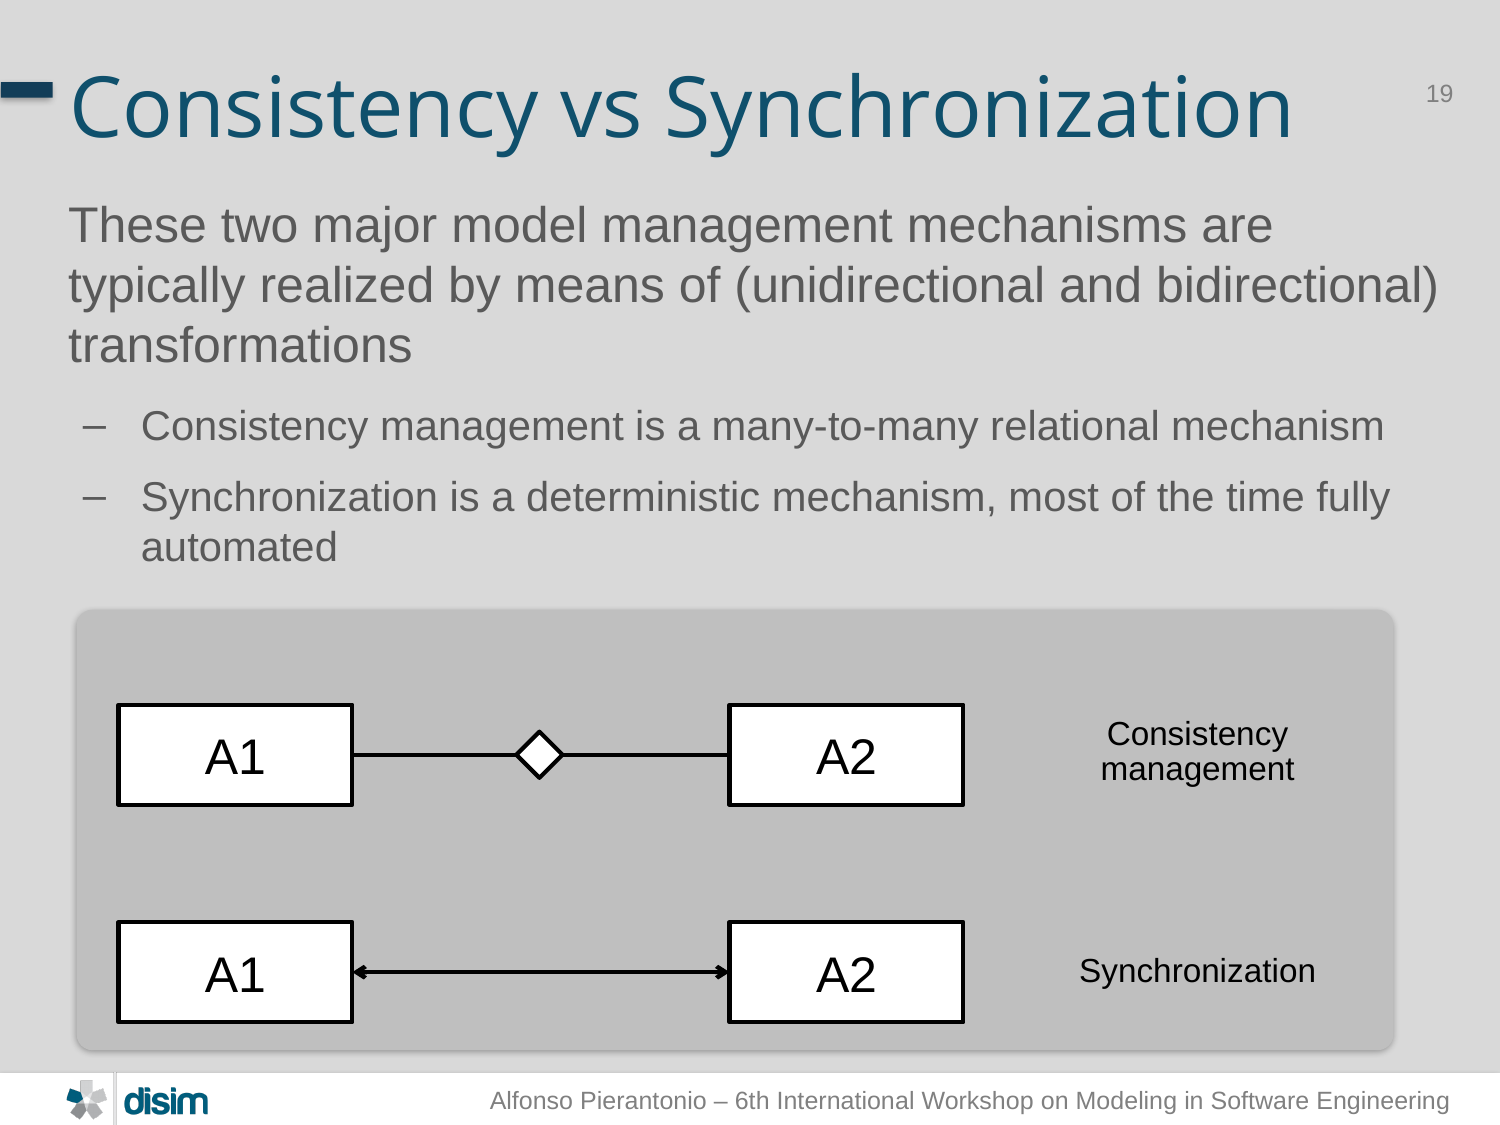

# Consistency vs Synchronization
These two major model management mechanisms are typically realized by means of (unidirectional and bidirectional) transformations
Consistency management is a many-to-many relational mechanism
Synchronization is a deterministic mechanism, most of the time fully automated

Consistency
management
A1
A2

Synchronization
A1
A2